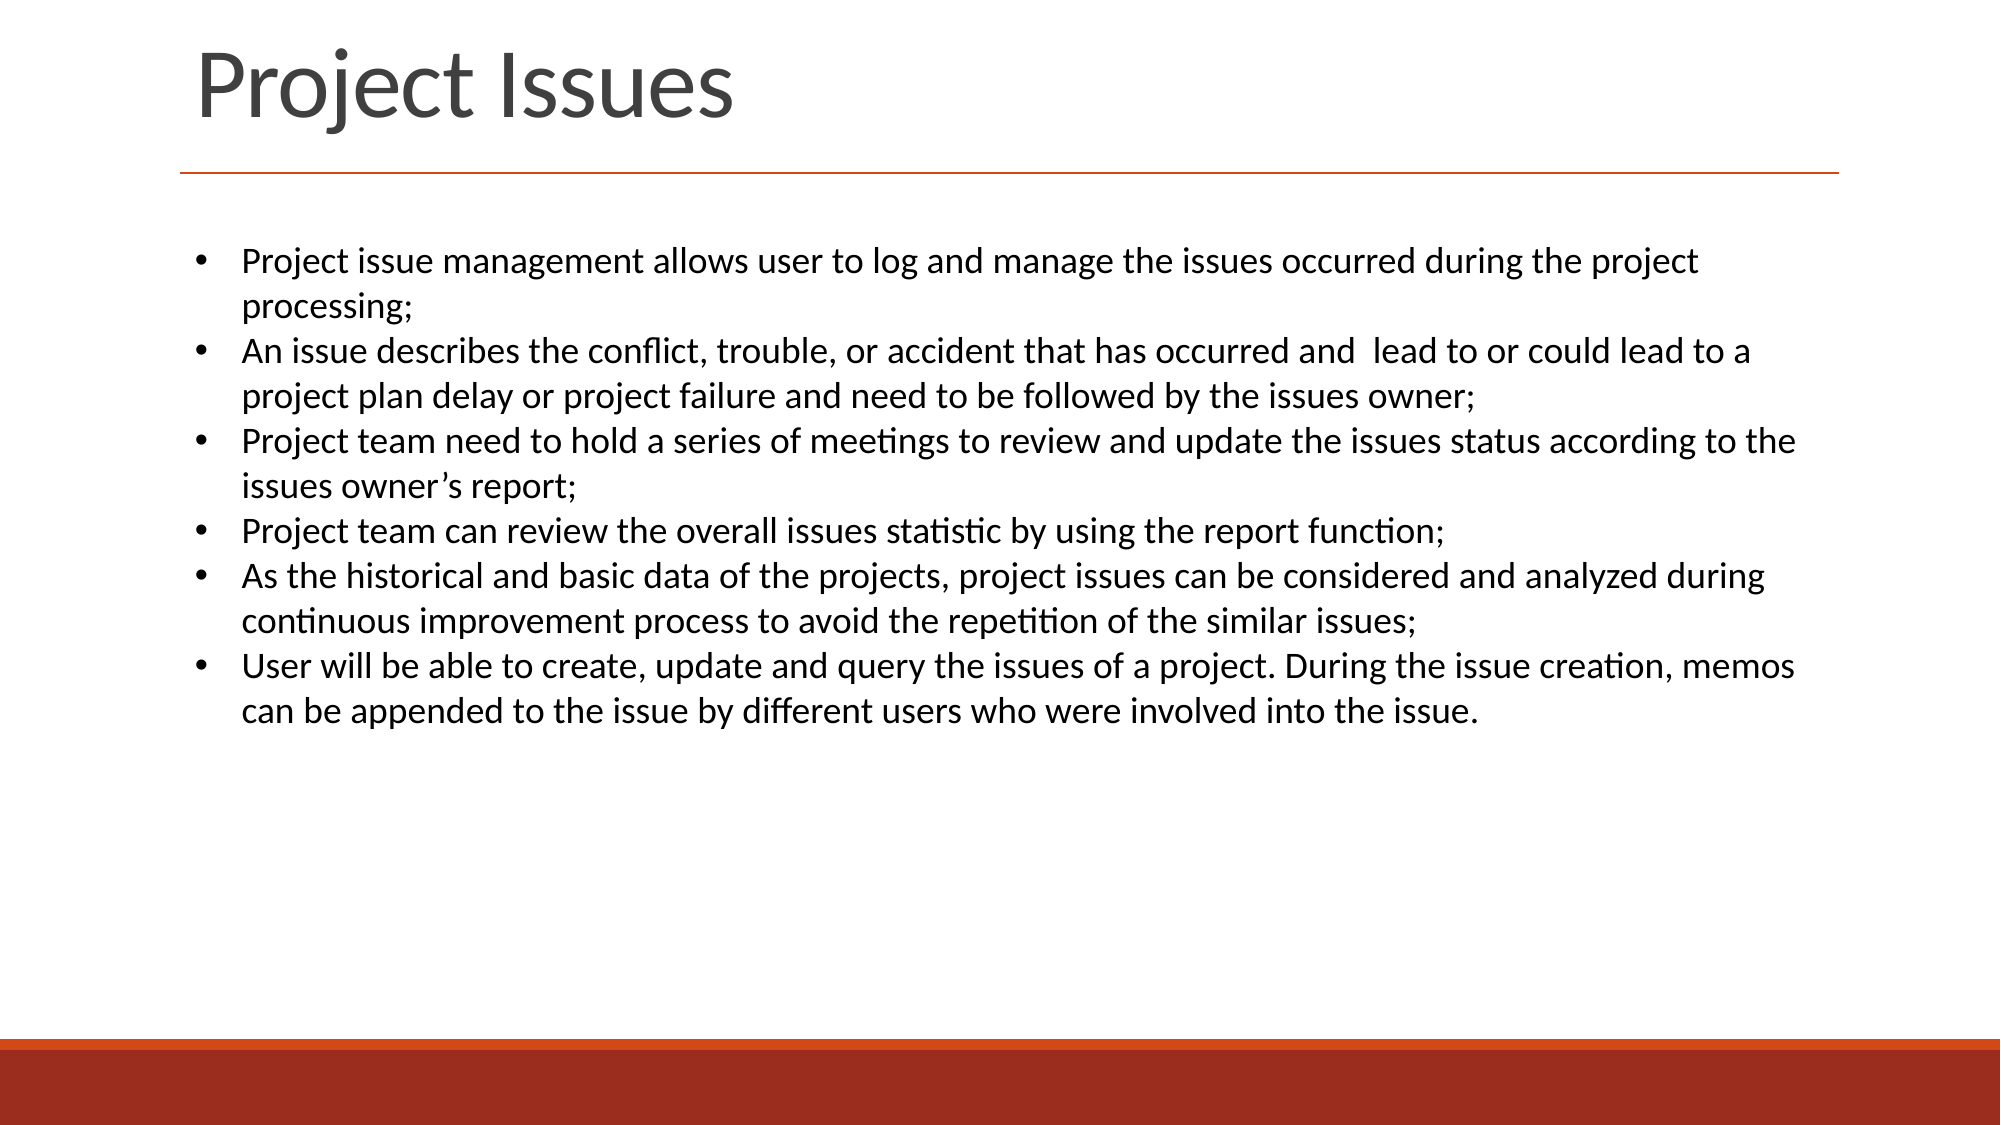

# Project Issues
Project issue management allows user to log and manage the issues occurred during the project processing;
An issue describes the conflict, trouble, or accident that has occurred and  lead to or could lead to a project plan delay or project failure and need to be followed by the issues owner;
Project team need to hold a series of meetings to review and update the issues status according to the issues owner’s report;
Project team can review the overall issues statistic by using the report function;
As the historical and basic data of the projects, project issues can be considered and analyzed during  continuous improvement process to avoid the repetition of the similar issues;
User will be able to create, update and query the issues of a project. During the issue creation, memos can be appended to the issue by different users who were involved into the issue.